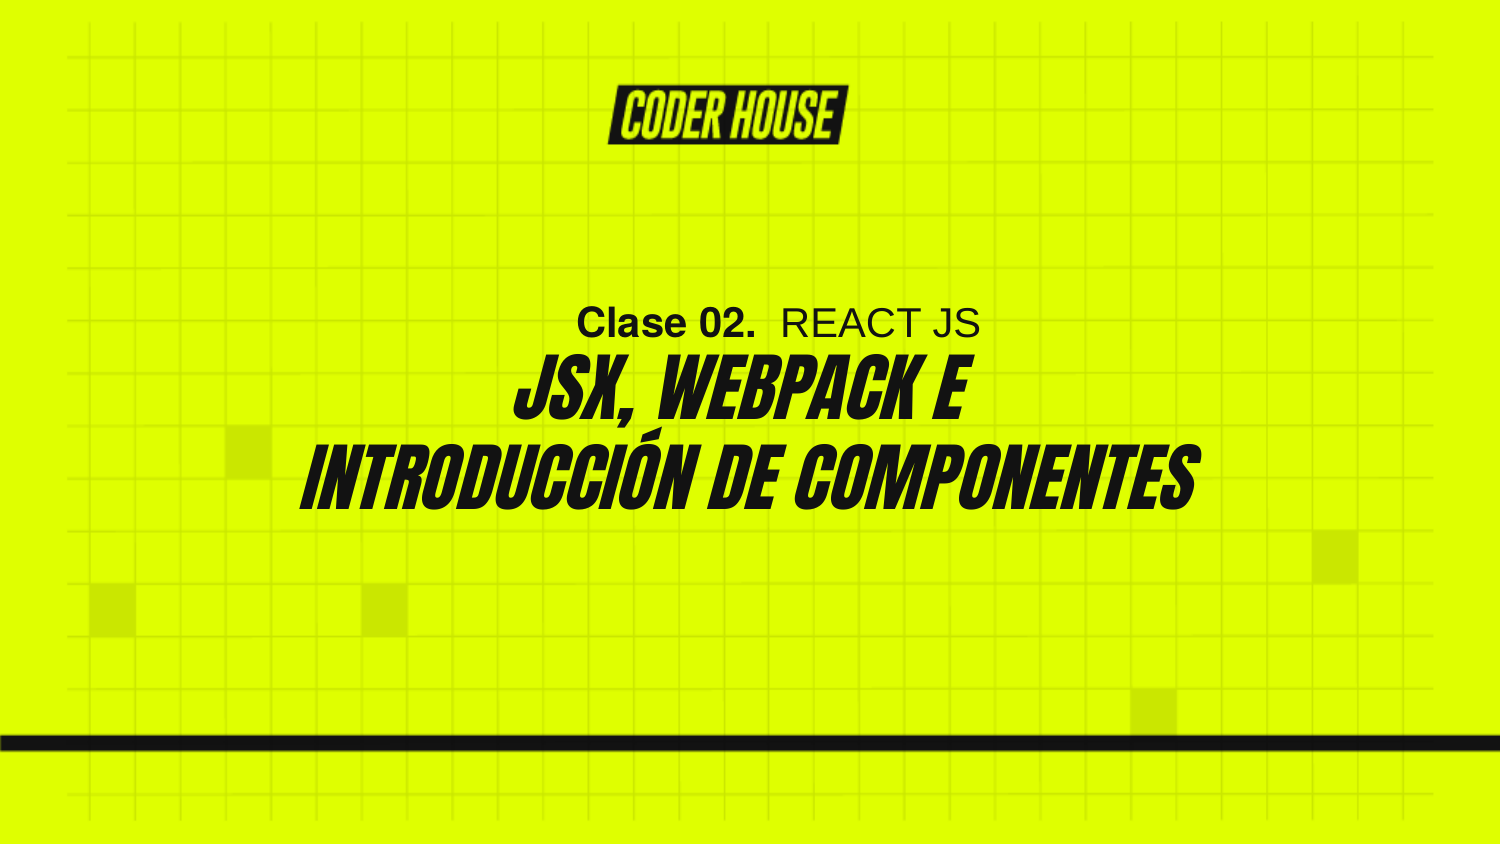

Clase 02.  REACT JS
JSX, WEBPACK E
INTRODUCCIÓN DE COMPONENTES